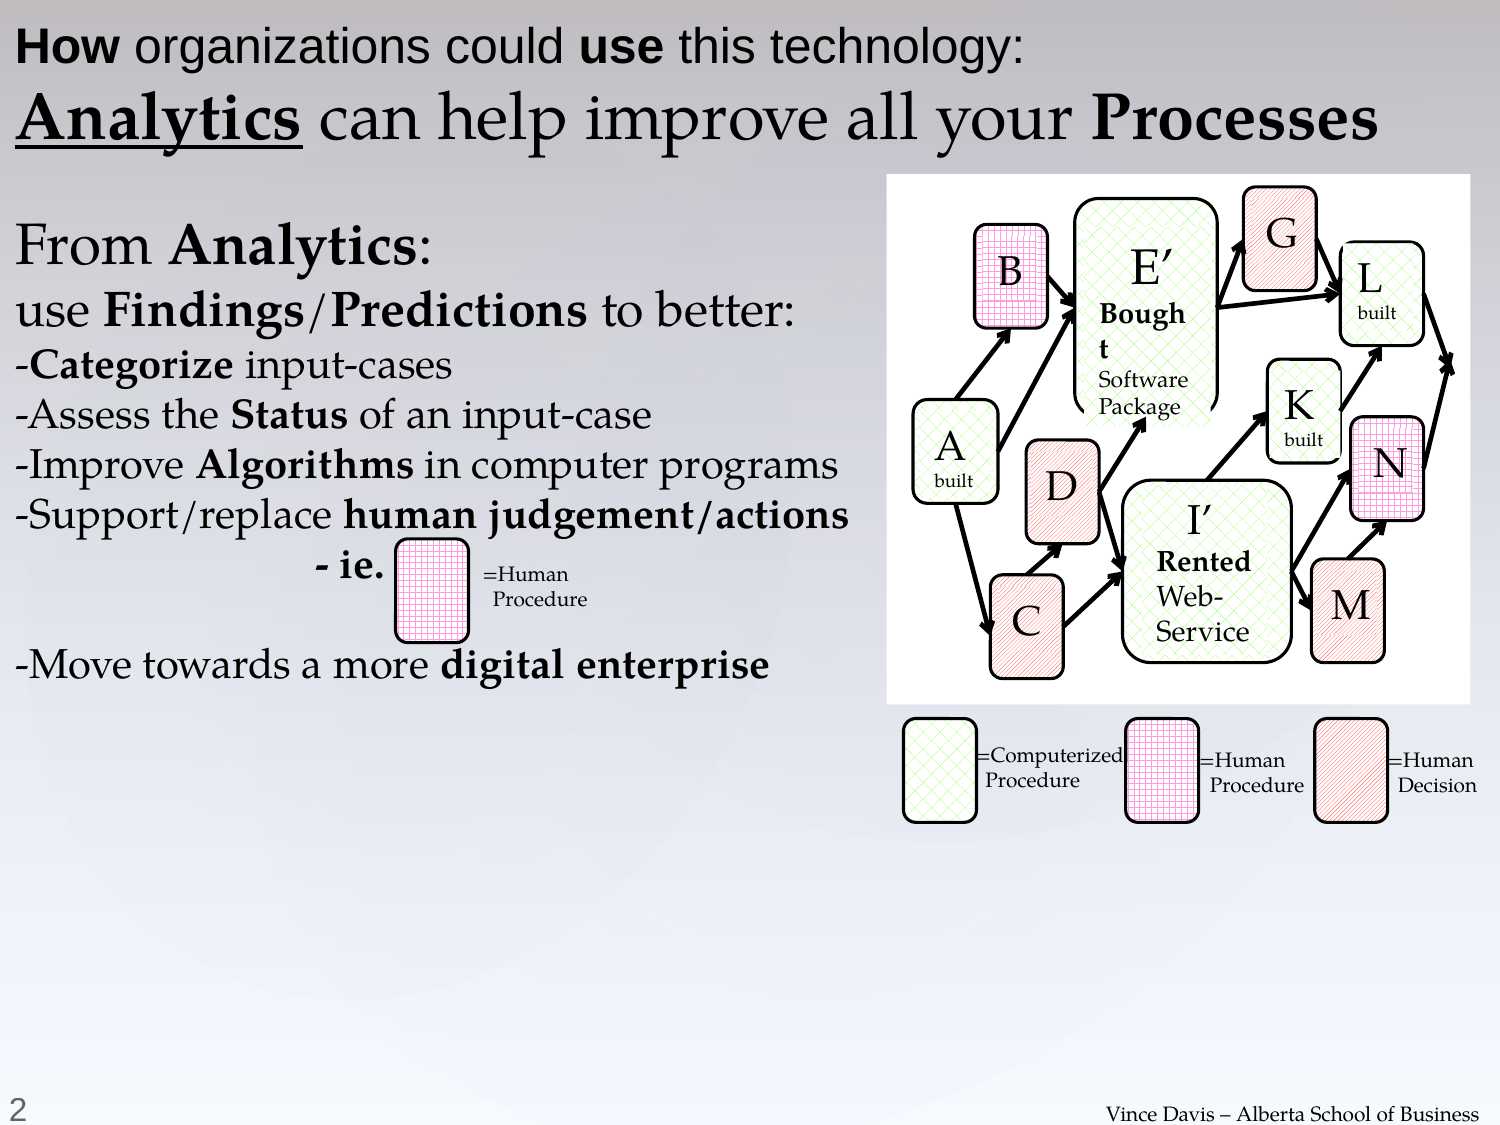

How organizations could use this technology:
Analytics can help improve all your Processes

G

     E’
Bought
Software
Package
From Analytics:
use Findings/Predictions to better:
-Categorize input-cases
-Assess the Status of an input-case
-Improve Algorithms in computer programs
-Support/replace human judgement/actions
		- ie.

-Move towards a more digital enterprise

B

L
built

K
built

A
built

N

D

   I’
Rented
Web-
Service

=Human
  Procedure

M

C

=Computerized
  Procedure
=Human
  Procedure
=Human
  Decision
2
Vince Davis – Alberta School of Business